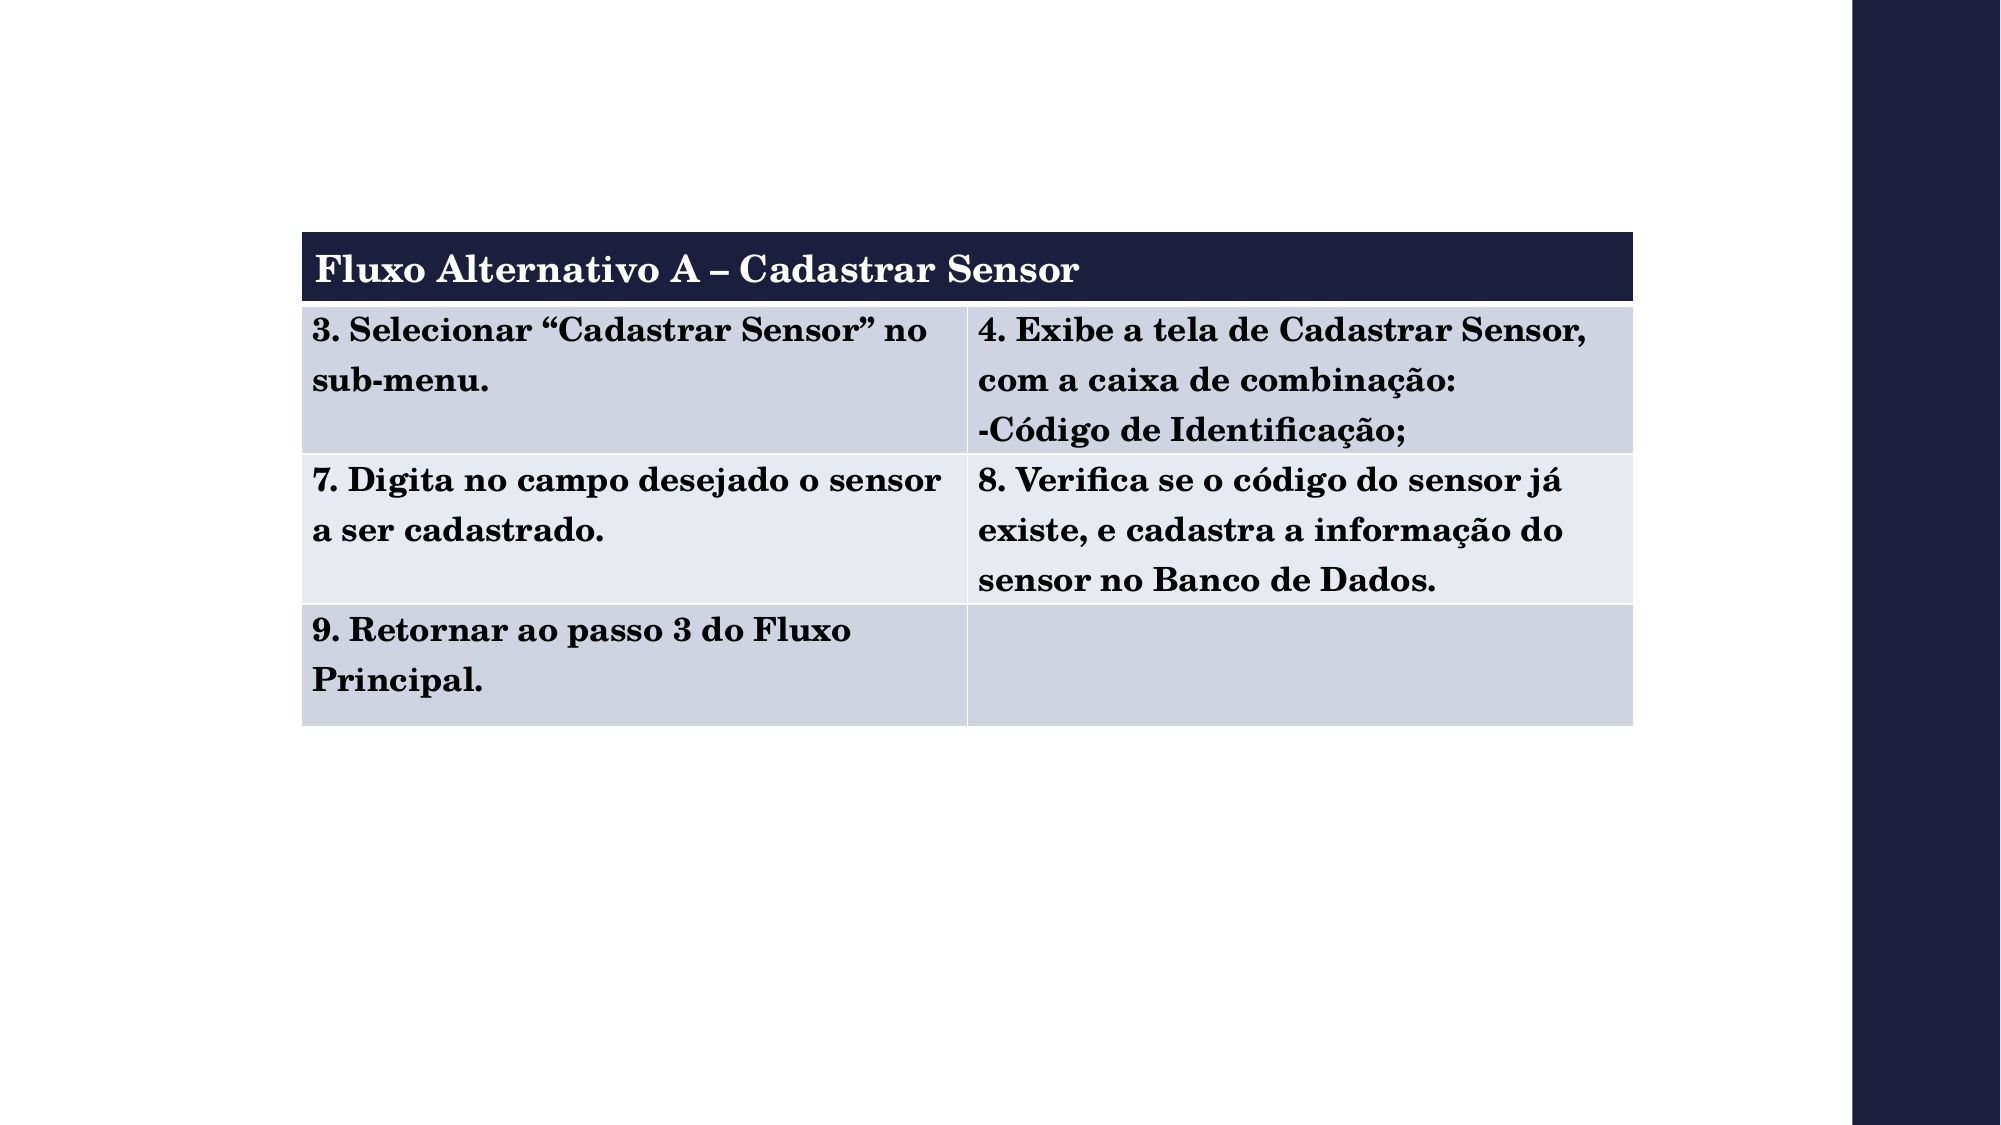

| Fluxo Alternativo A – Cadastrar Sensor |  |
| --- | --- |
| 3. Selecionar “Cadastrar Sensor” no sub-menu. | 4. Exibe a tela de Cadastrar Sensor, com a caixa de combinação: -Código de Identificação; |
| 7. Digita no campo desejado o sensor a ser cadastrado. | 8. Verifica se o código do sensor já existe, e cadastra a informação do sensor no Banco de Dados. |
| 9. Retornar ao passo 3 do Fluxo Principal. |  |